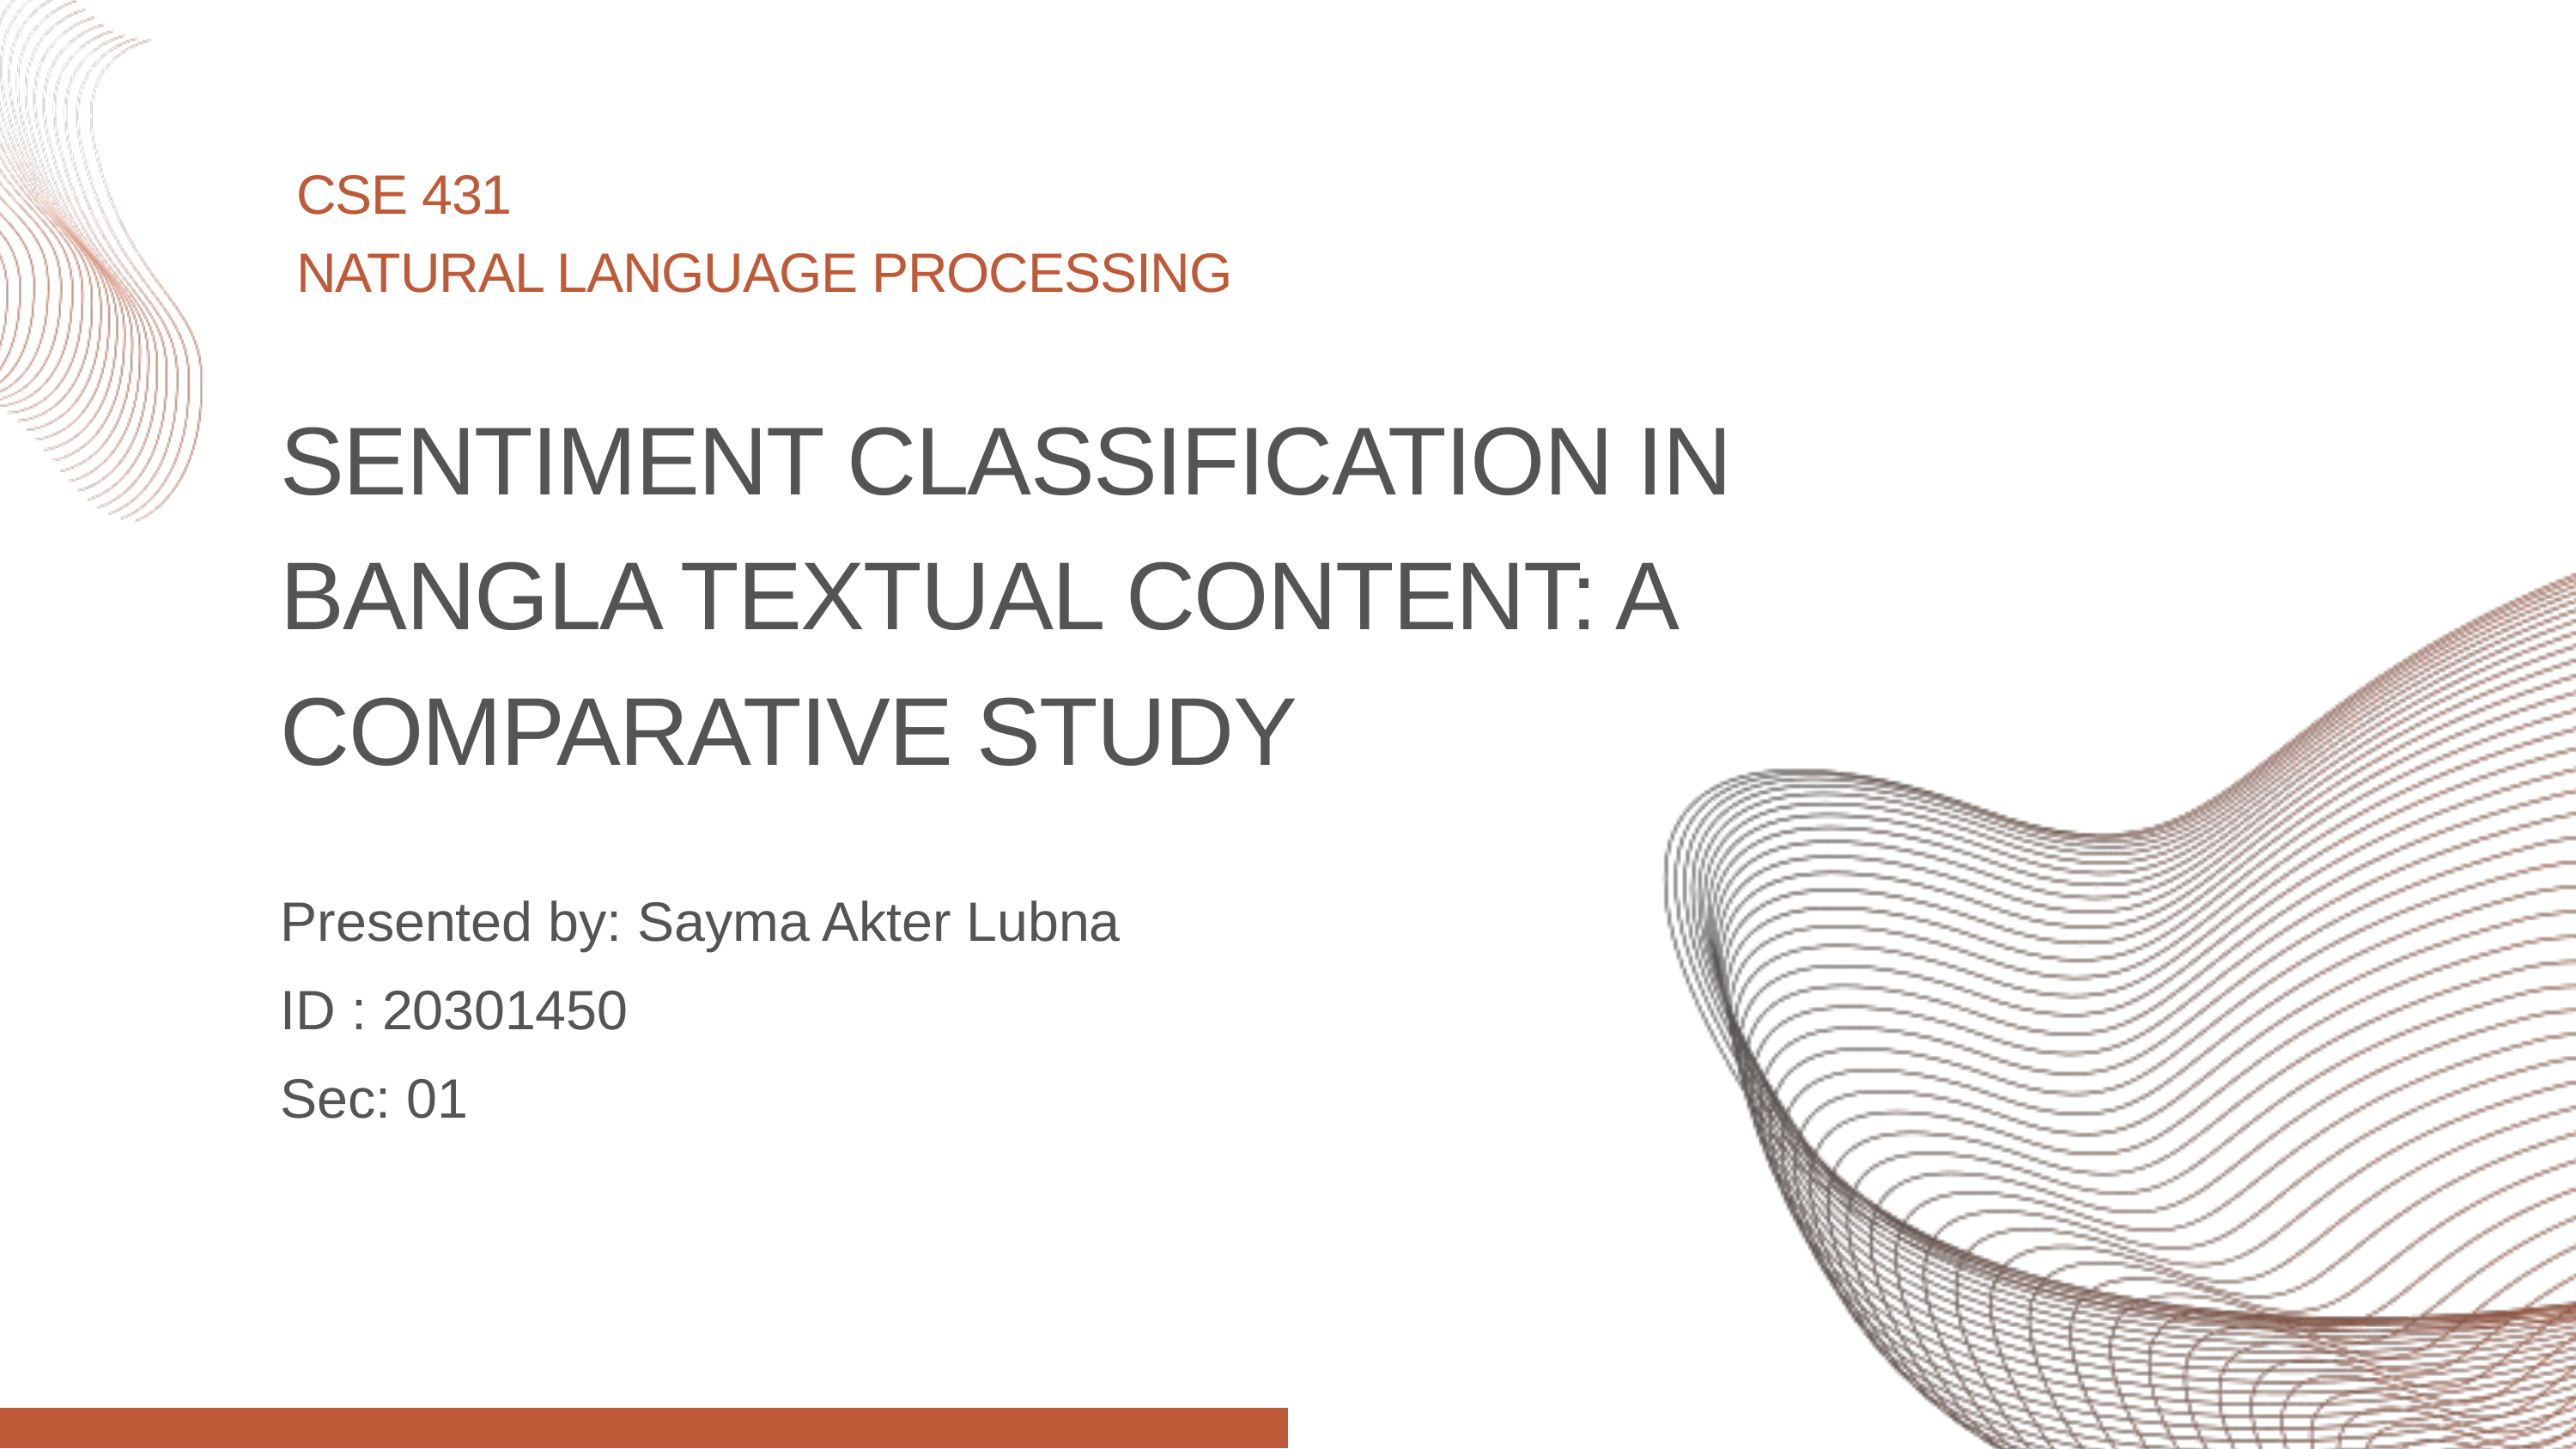

CSE 431
NATURAL LANGUAGE PROCESSING
SENTIMENT CLASSIFICATION IN BANGLA TEXTUAL CONTENT: A COMPARATIVE STUDY

Presented by: Sayma Akter Lubna
ID : 20301450
Sec: 01